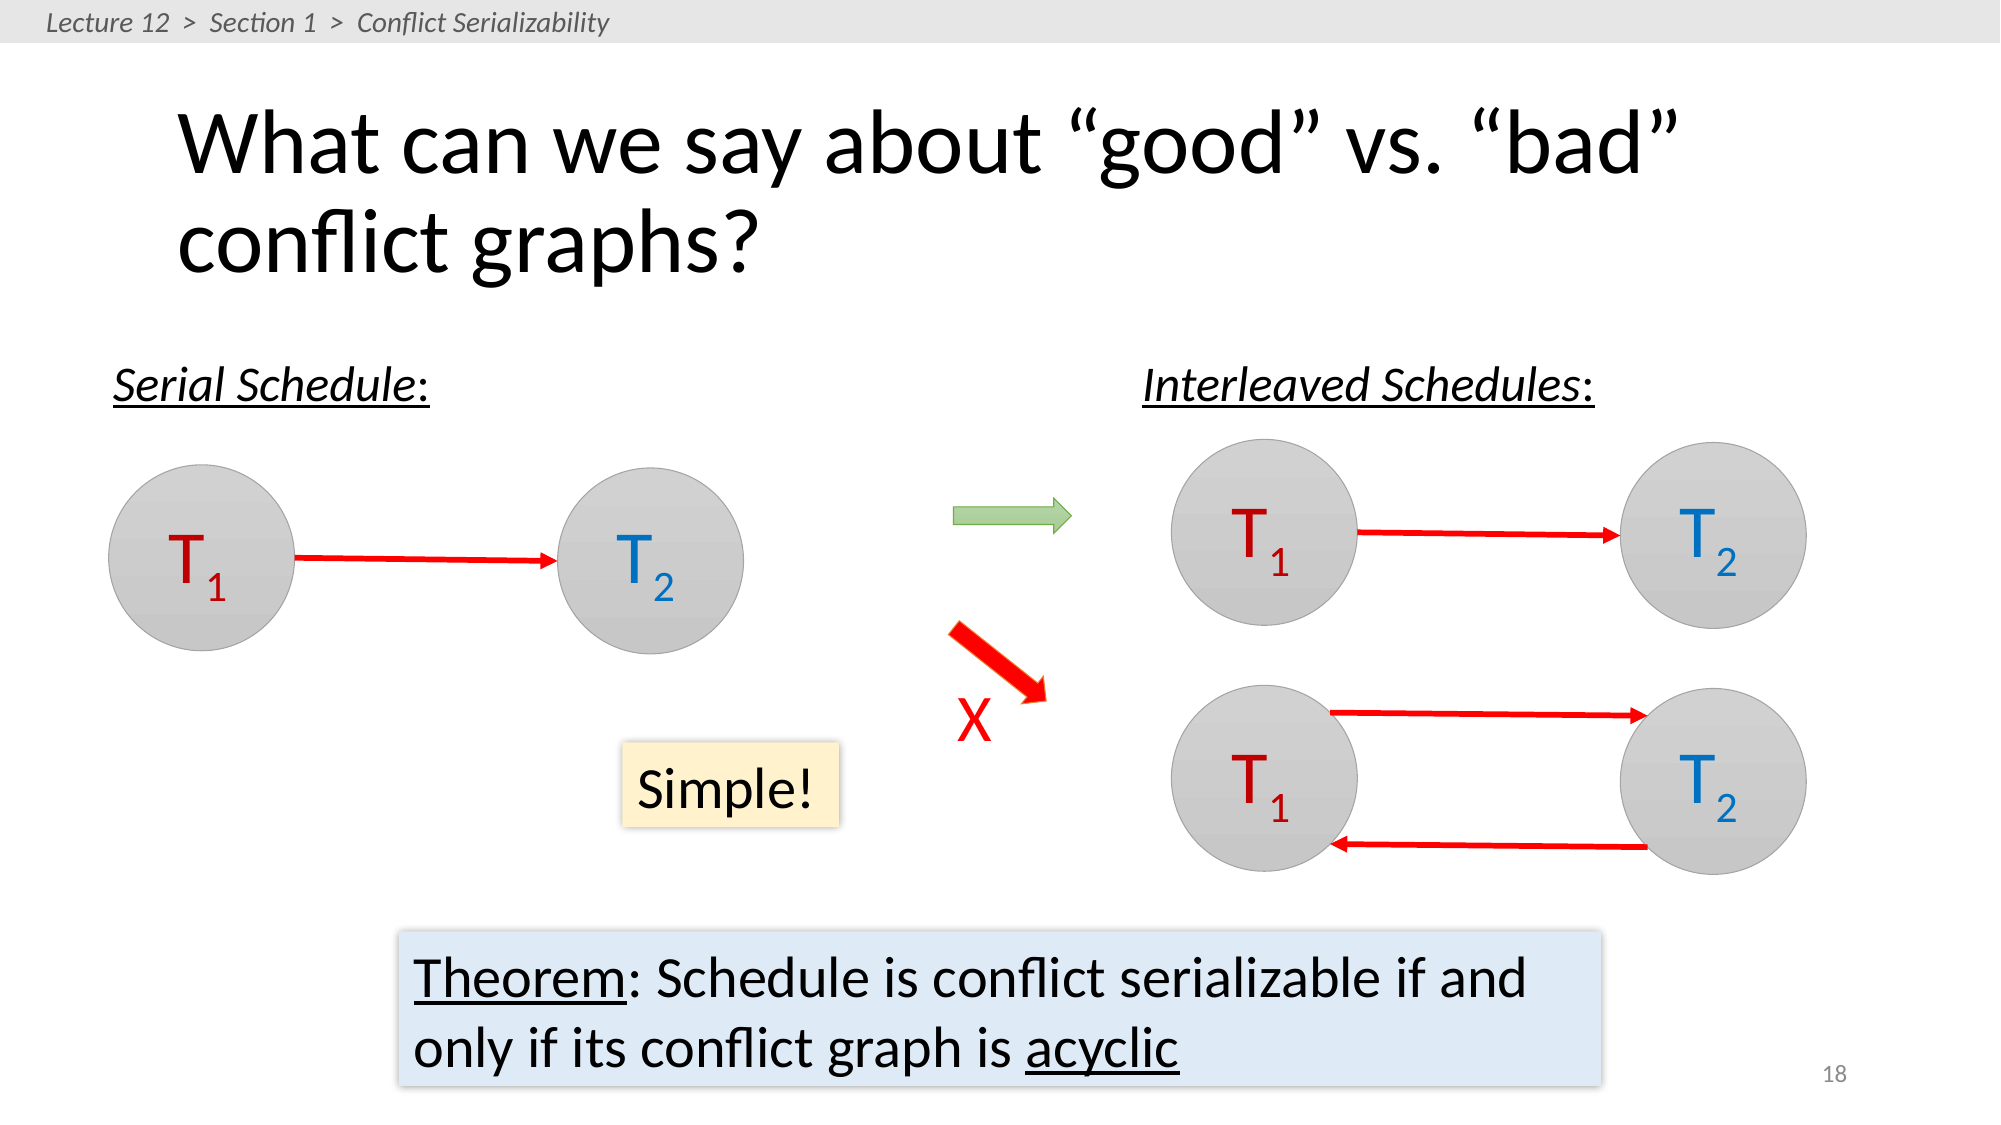

Lecture 12  >  Section 1  >  Conflict Serializability
What can we say about “good” vs. “bad” conflict graphs?
Serial Schedule:
Interleaved Schedules:

T1

T2

T1

T2

X

T1

T2
Simple!
Theorem: Schedule is conflict serializable if and only if its conflict graph is acyclic
18